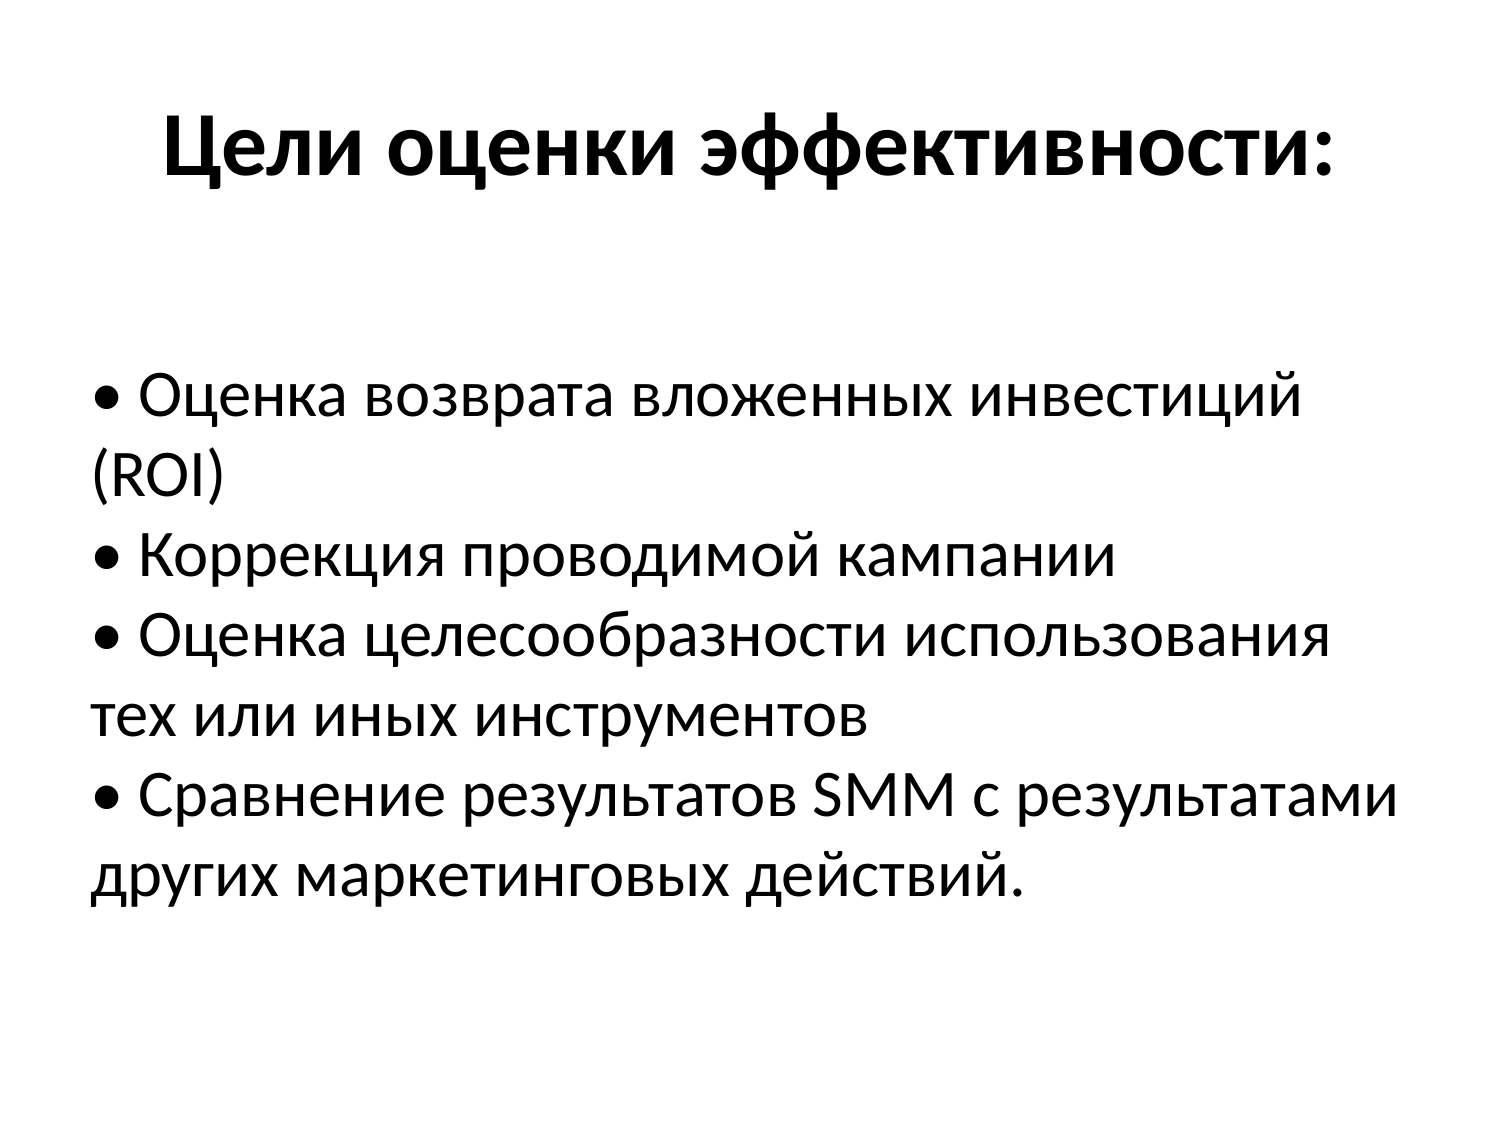

# Цели оценки эффективности:
• Оценка возврата вложенных инвестиций (ROI)
• Коррекция проводимой кампании
• Оценка целесообразности использования тех или иных инструментов
• Сравнение результатов SMM с результатами других маркетинговых действий.